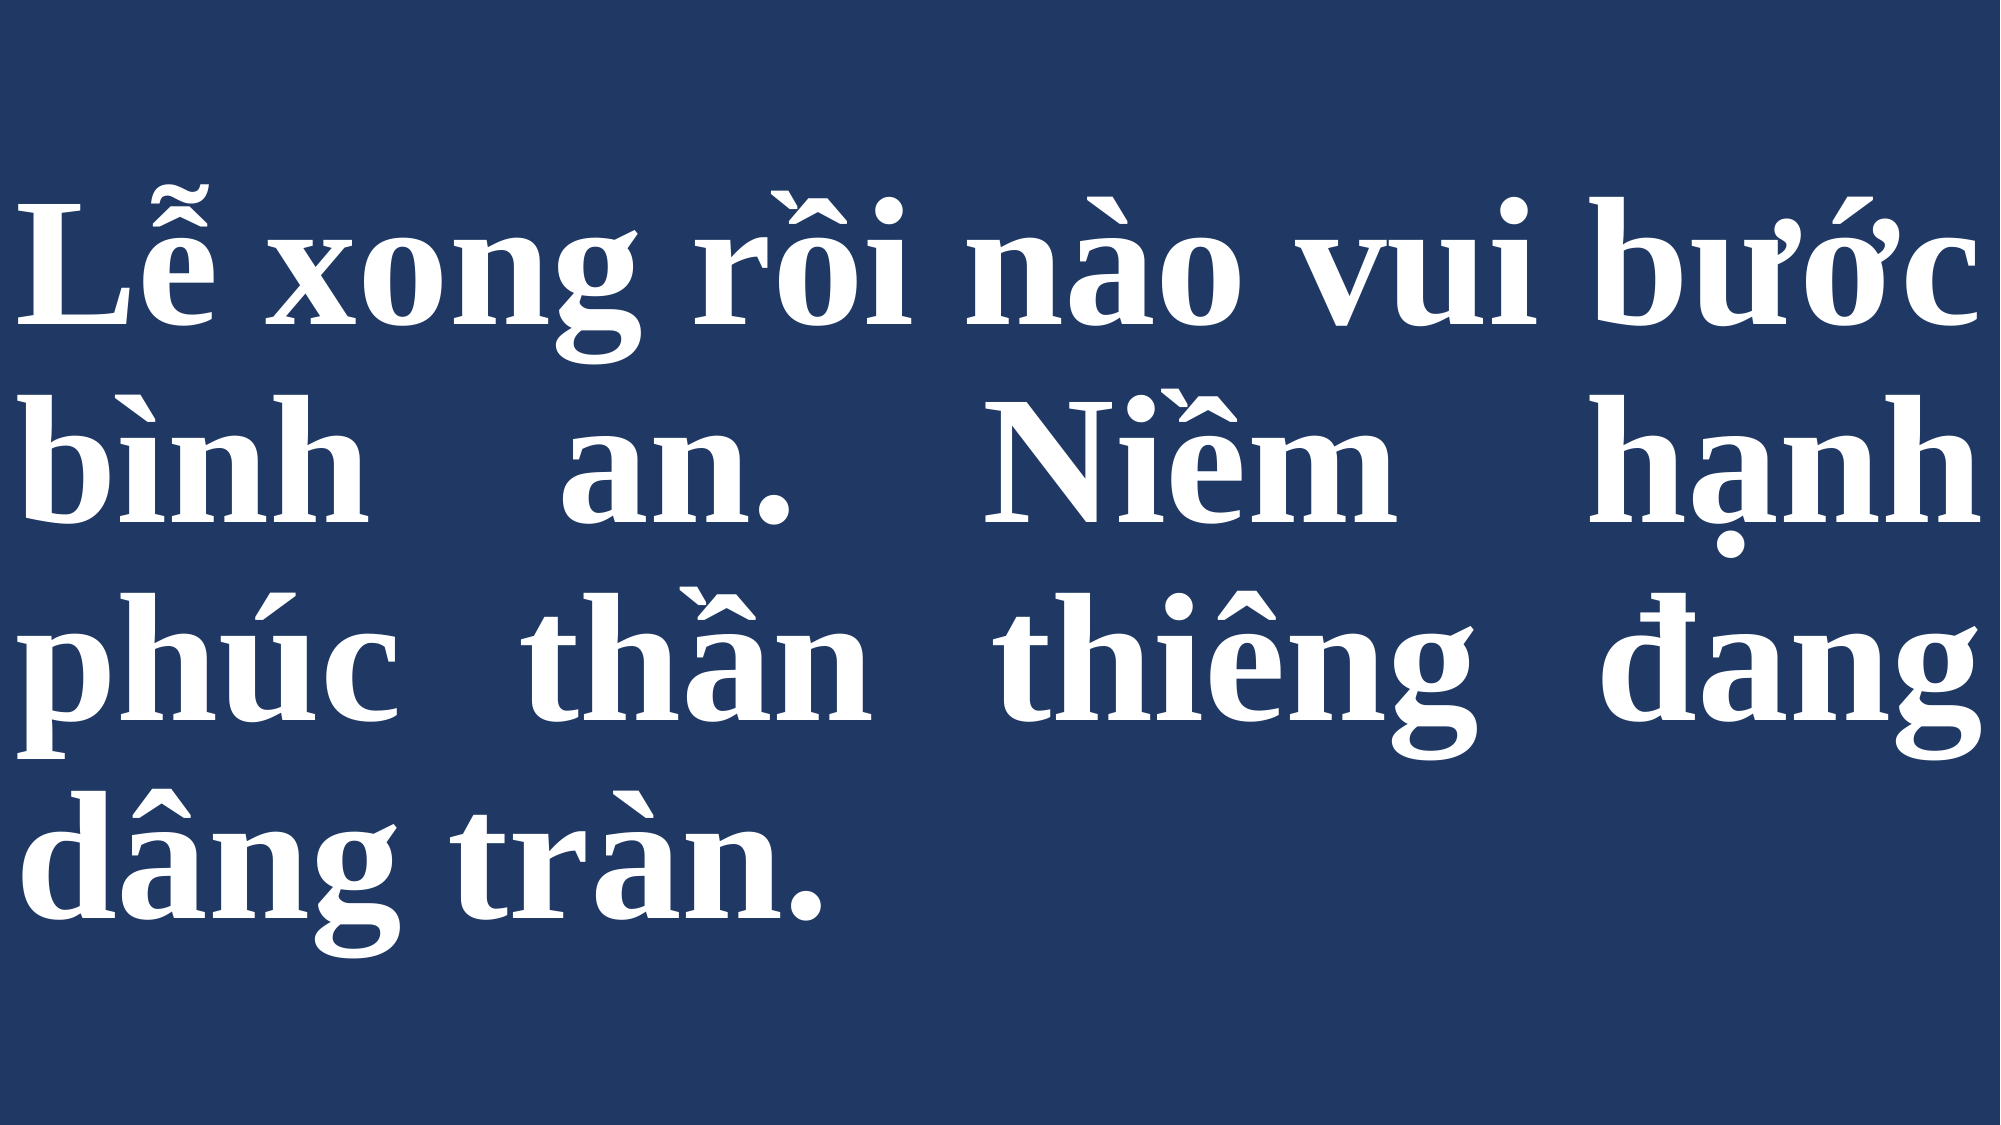

# Lễ xong rồi nào vui bước bình an. Niềm hạnh phúc thần thiêng đang dâng tràn.